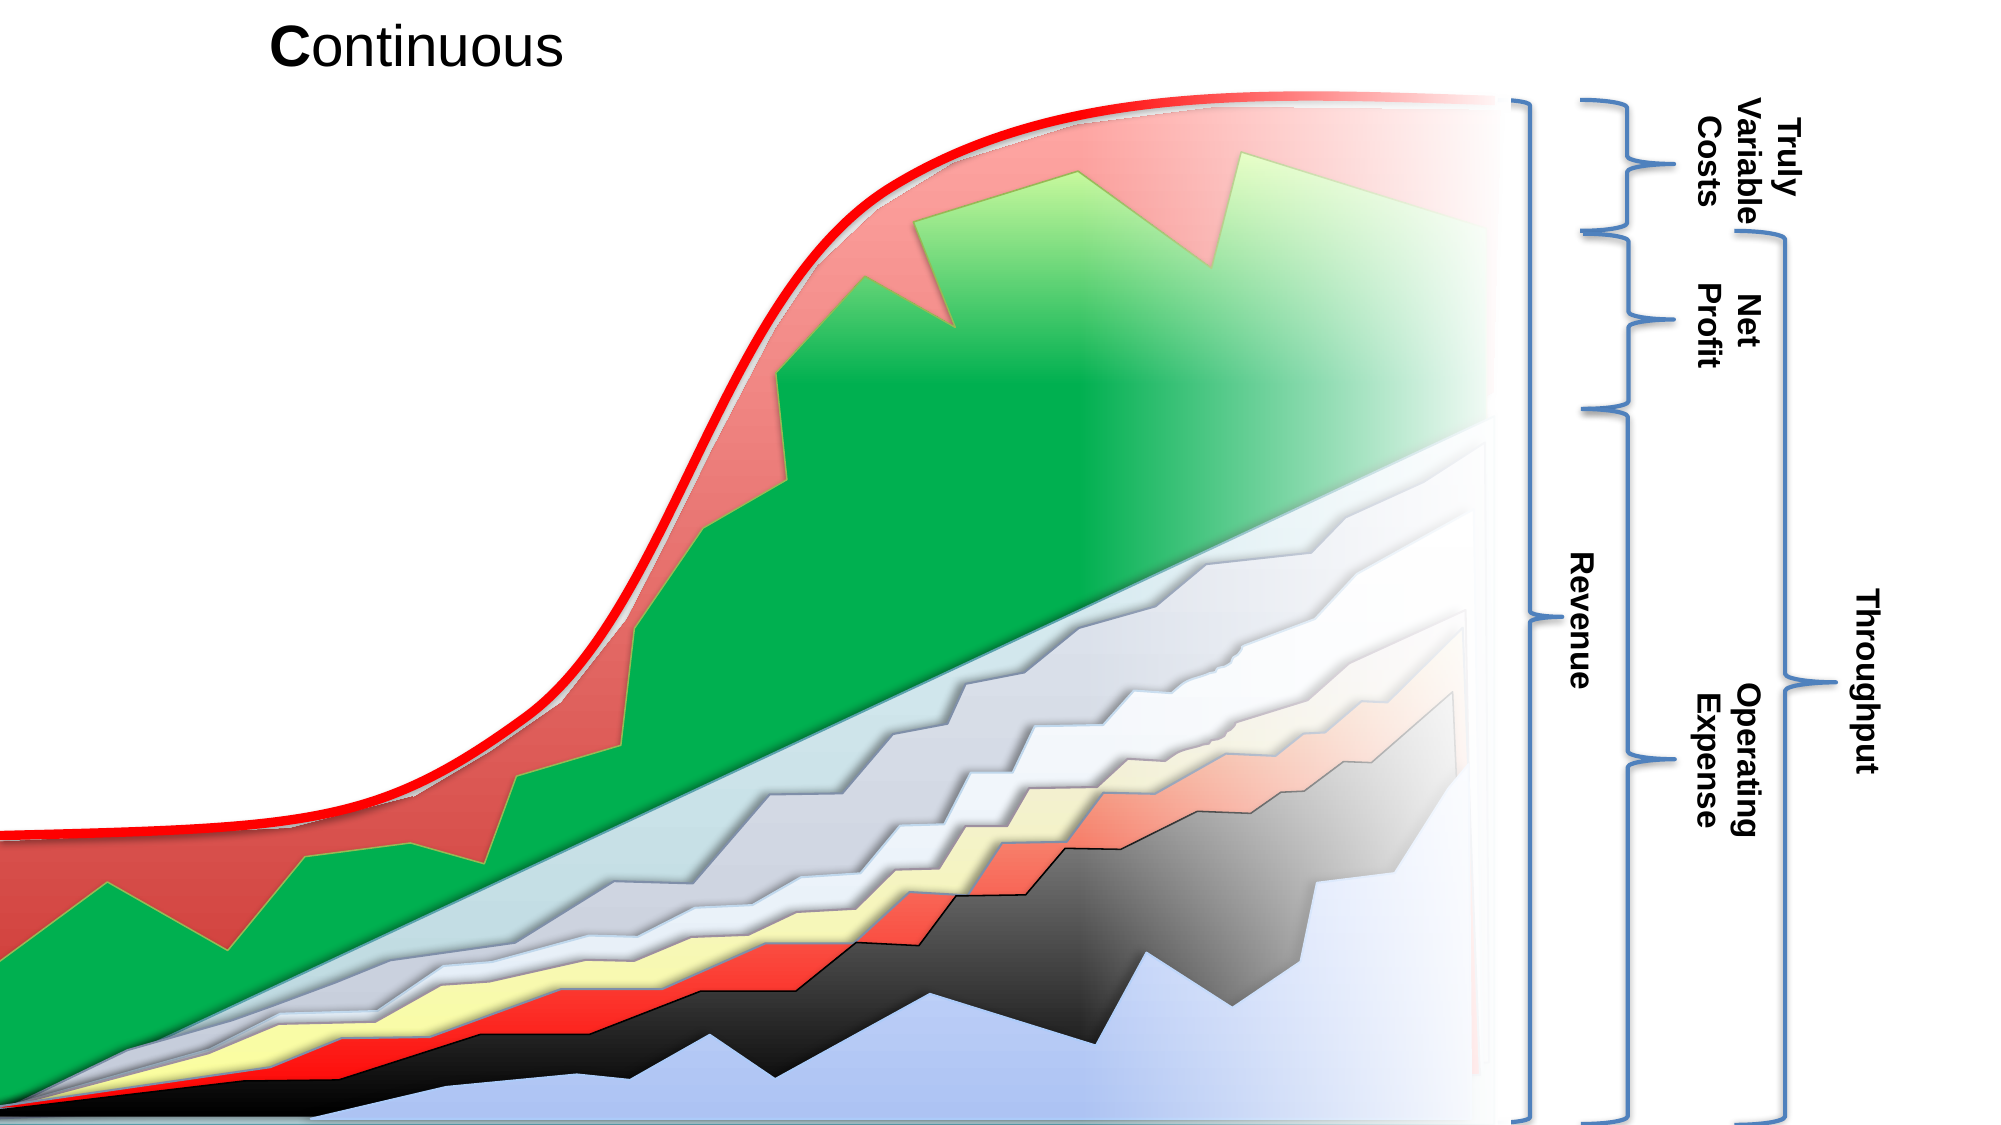

Continuous

Truly
Variable
Costs

Net
Profit

Revenue

Throughput

Operating
Expense